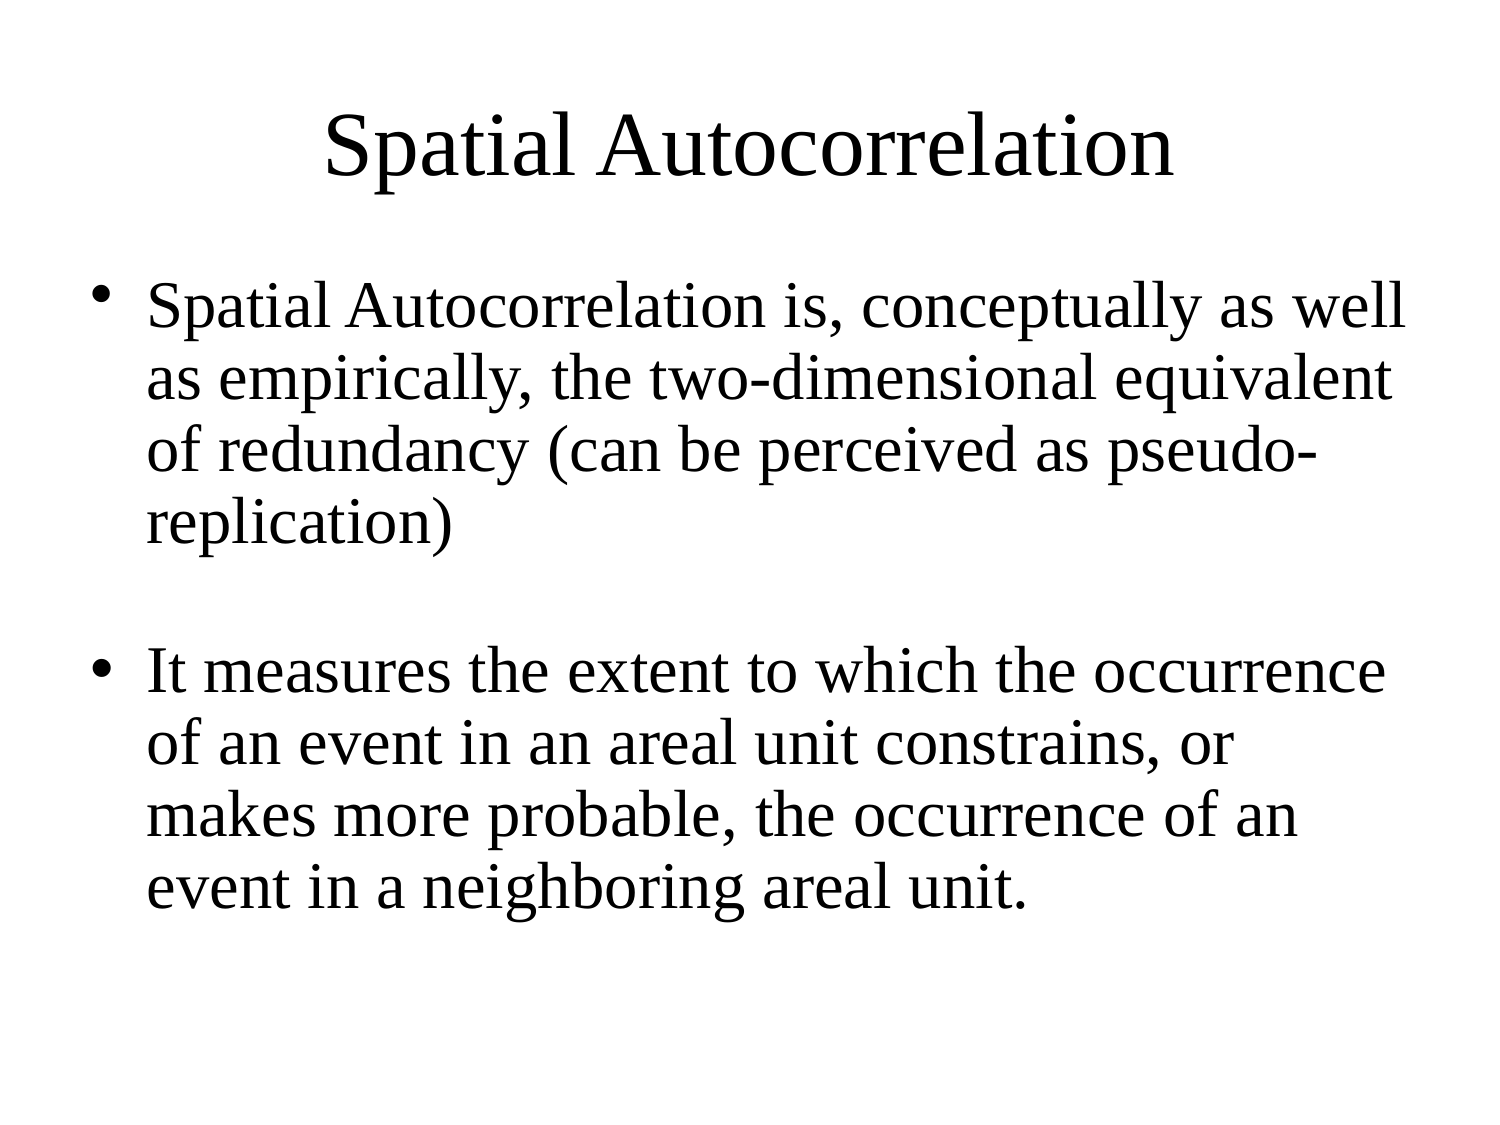

# Spatial Autocorrelation
Spatial Autocorrelation is, conceptually as well as empirically, the two-dimensional equivalent of redundancy (can be perceived as pseudo-replication)

It measures the extent to which the occurrence of an event in an areal unit constrains, or makes more probable, the occurrence of an event in a neighboring areal unit.